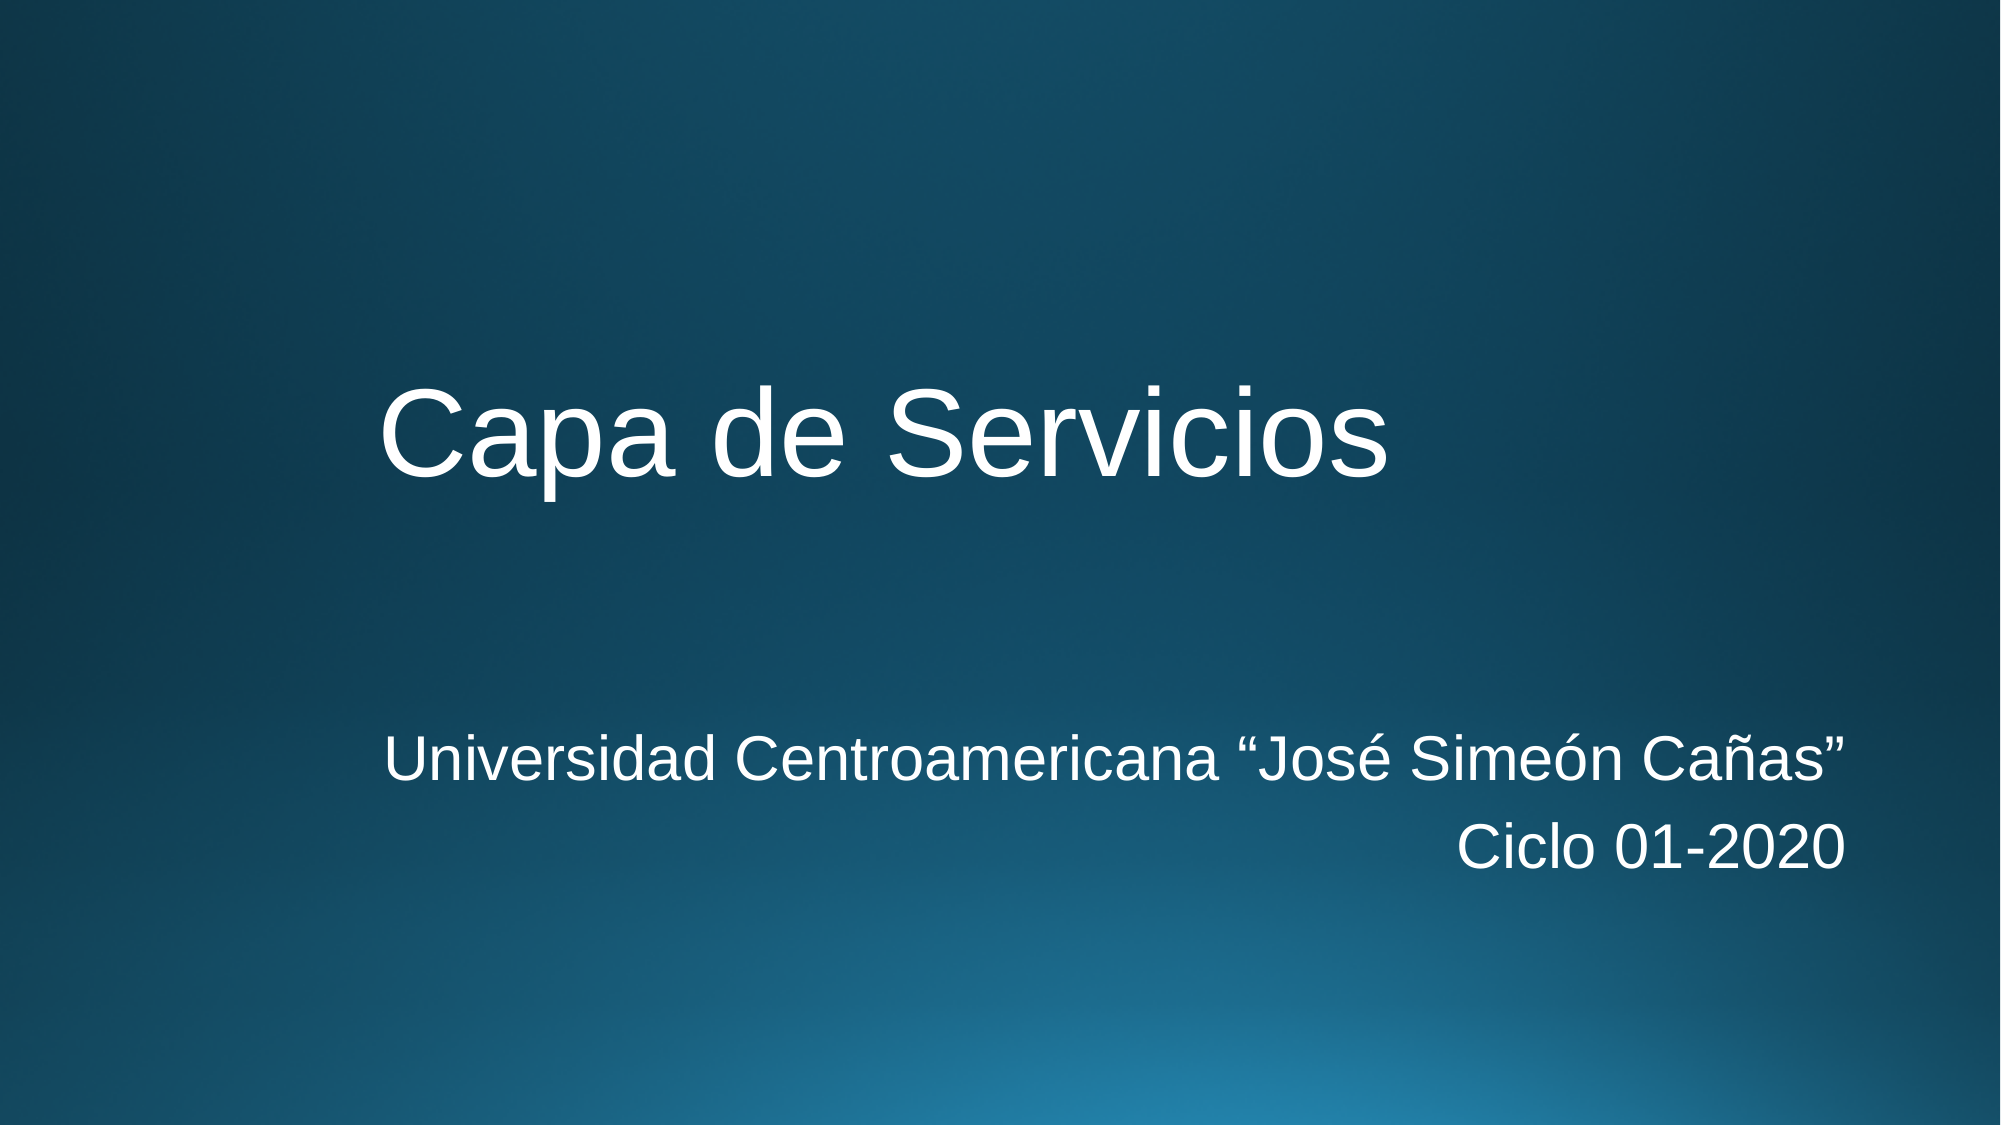

Capa de Servicios
Universidad Centroamericana “José Simeón Cañas”
Ciclo 01-2020